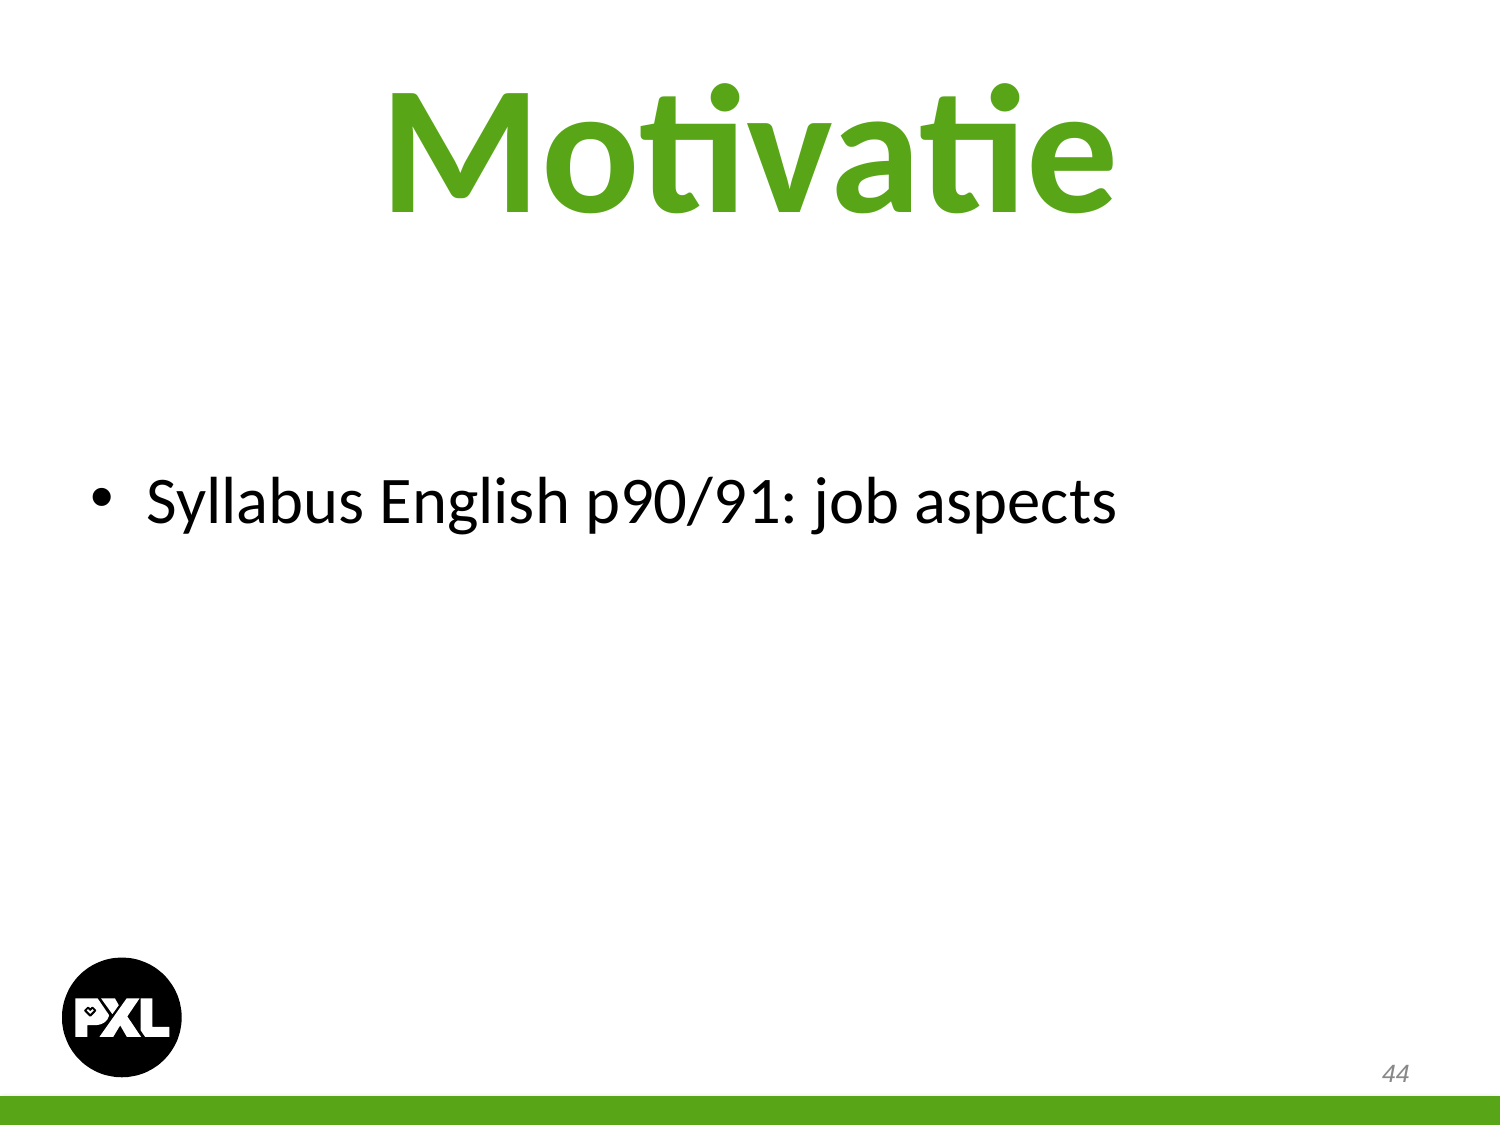

# Motivatie

Syllabus English p90/91: job aspects
44